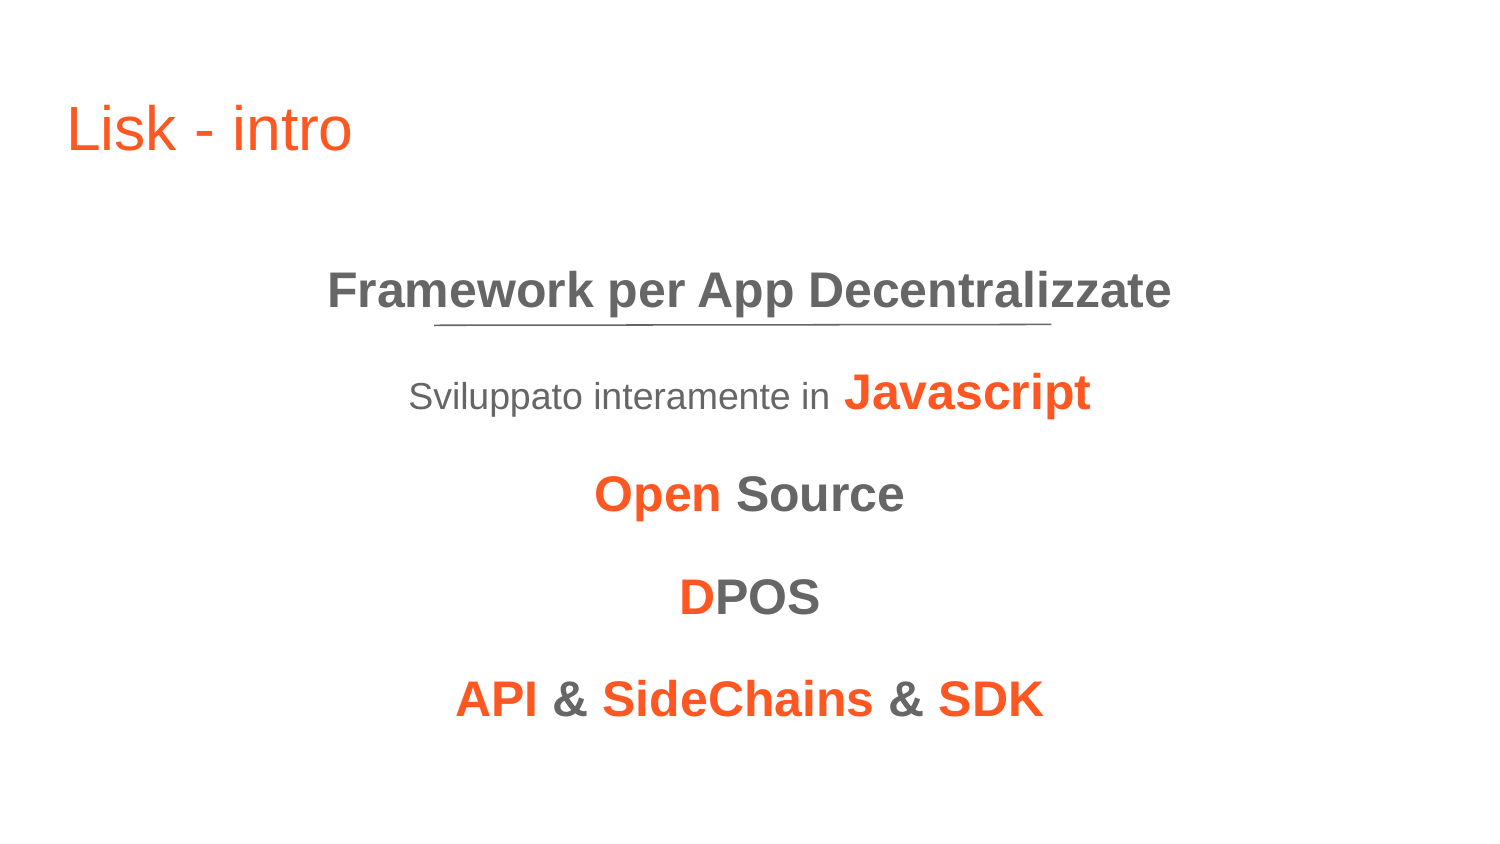

# Lisk - intro
Framework per App Decentralizzate
Sviluppato interamente in Javascript
Open Source
DPOS
API & SideChains & SDK